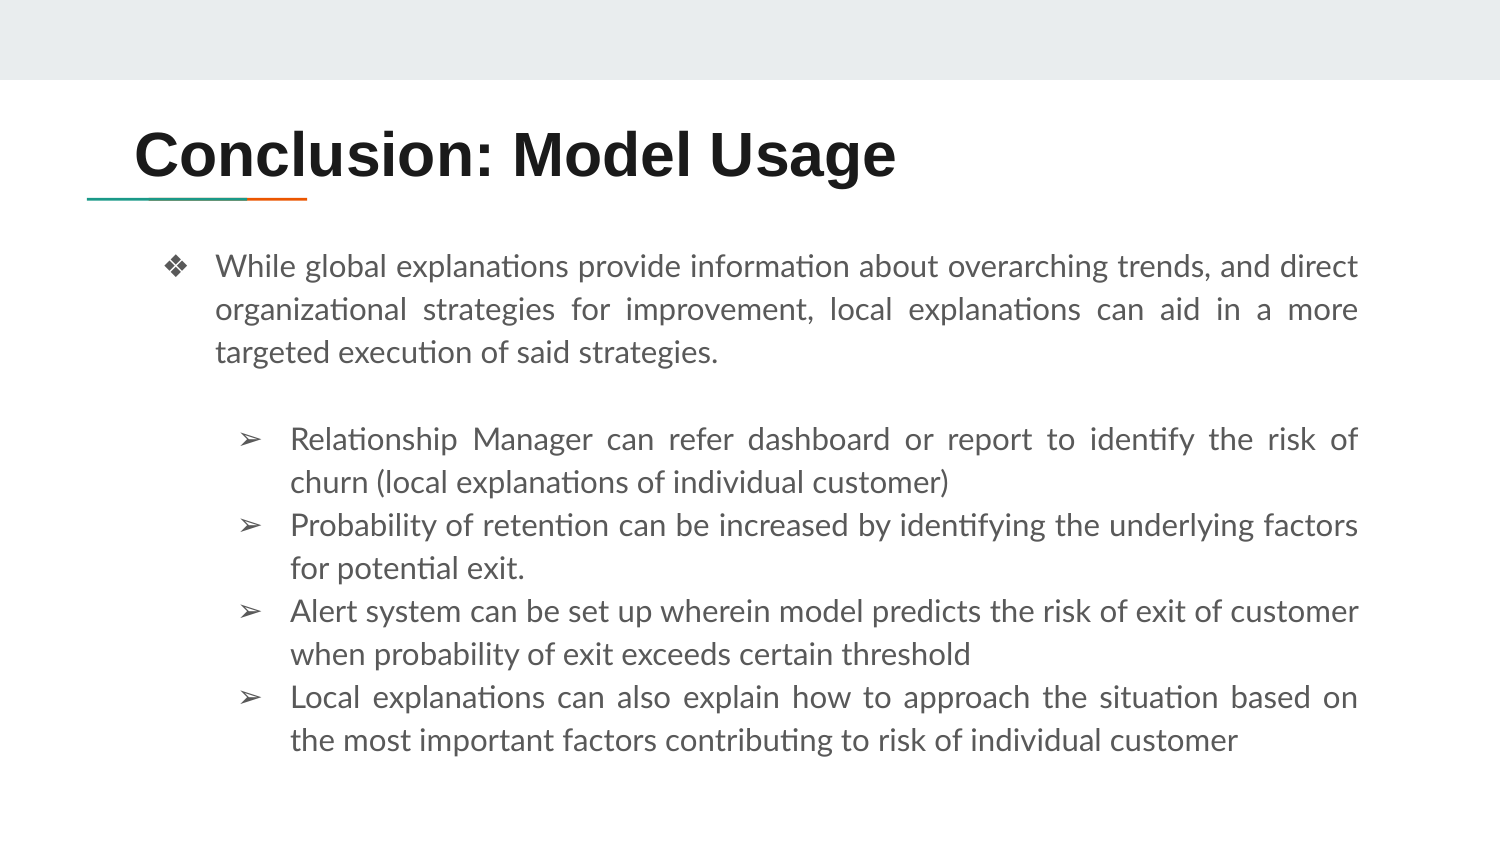

# Conclusion: Model Usage
While global explanations provide information about overarching trends, and direct organizational strategies for improvement, local explanations can aid in a more targeted execution of said strategies.

Relationship Manager can refer dashboard or report to identify the risk of churn (local explanations of individual customer)
Probability of retention can be increased by identifying the underlying factors for potential exit.
Alert system can be set up wherein model predicts the risk of exit of customer when probability of exit exceeds certain threshold
Local explanations can also explain how to approach the situation based on the most important factors contributing to risk of individual customer